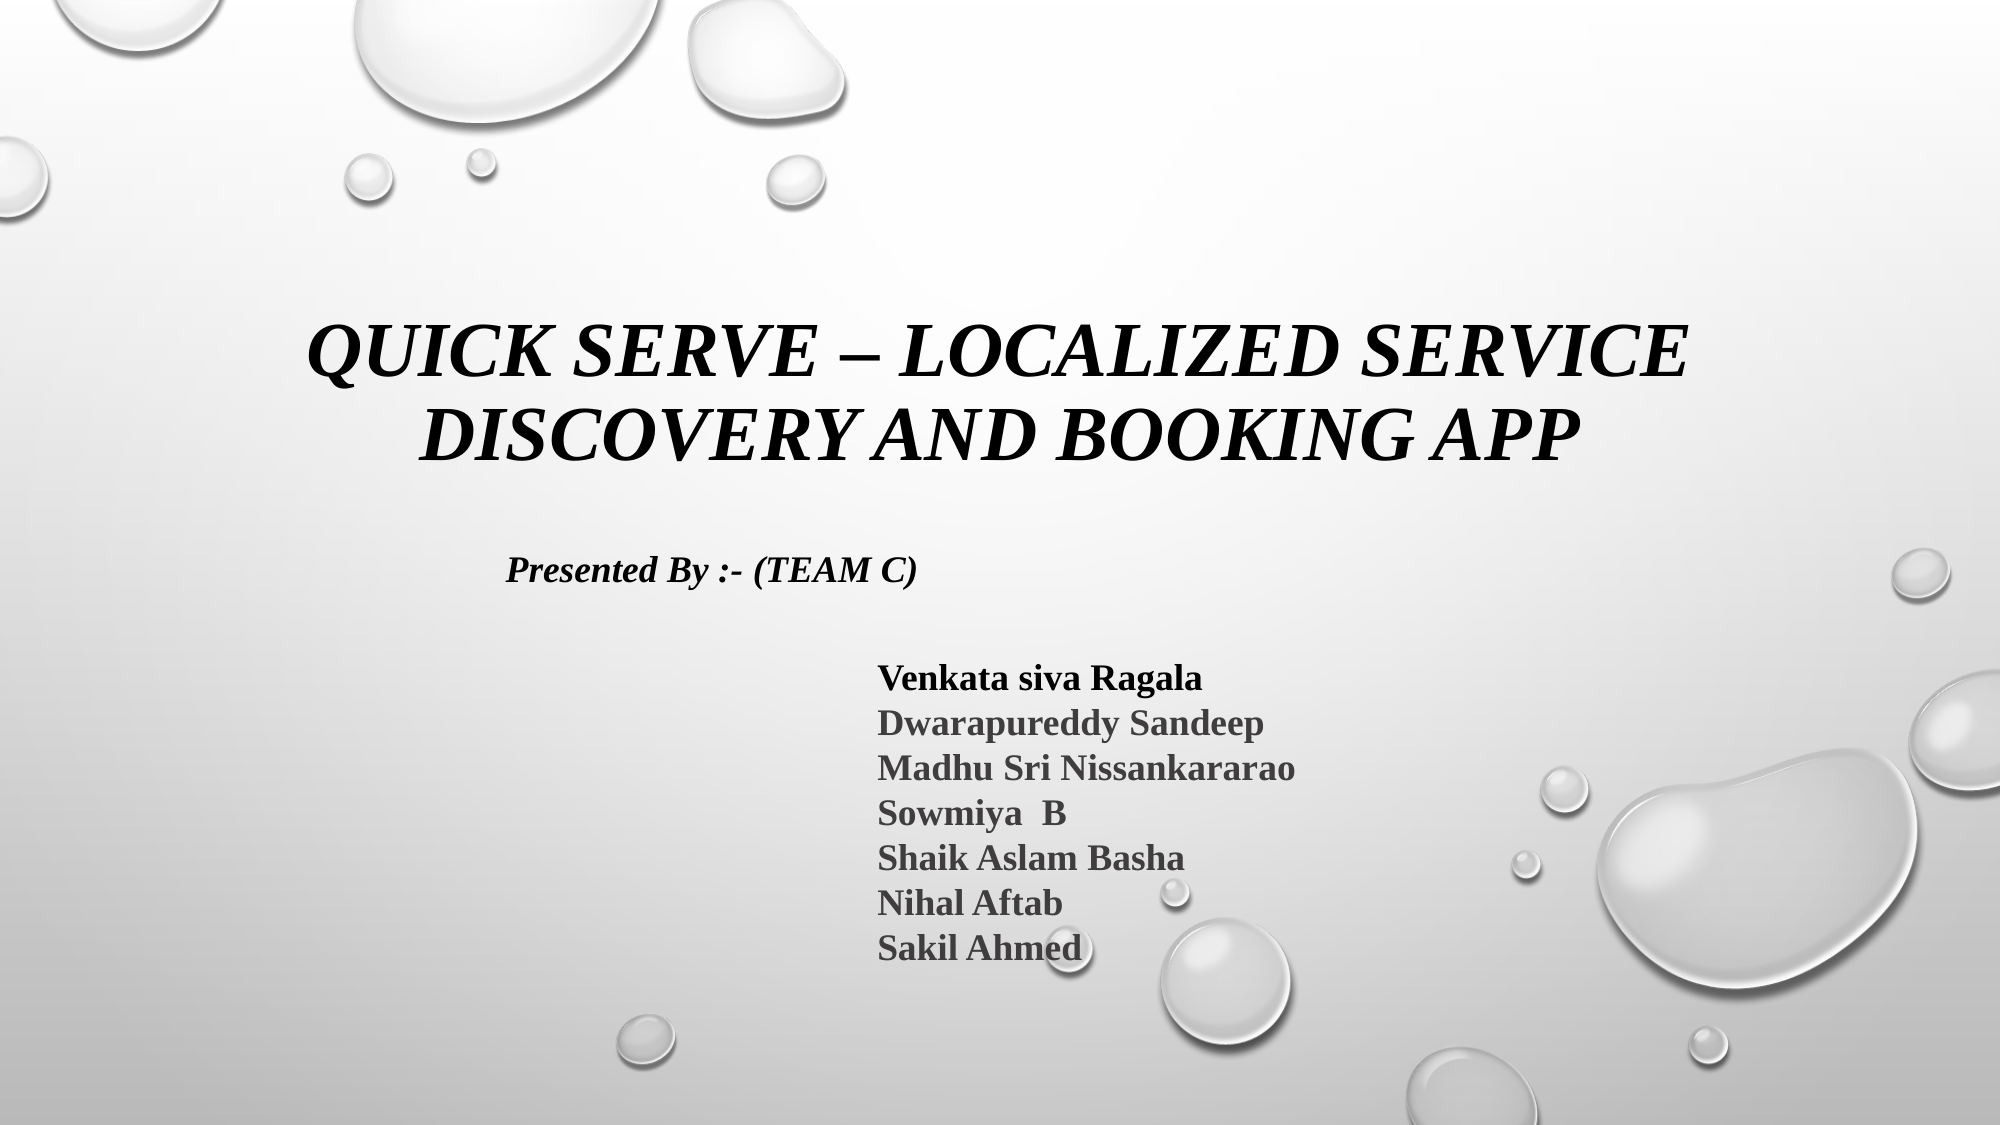

# Quick Serve – Localized Service Discovery and Booking App

Presented By :- (TEAM C)
Venkata siva Ragala
Dwarapureddy Sandeep
Madhu Sri Nissankararao
Sowmiya  B
Shaik Aslam Basha
Nihal Aftab
Sakil Ahmed